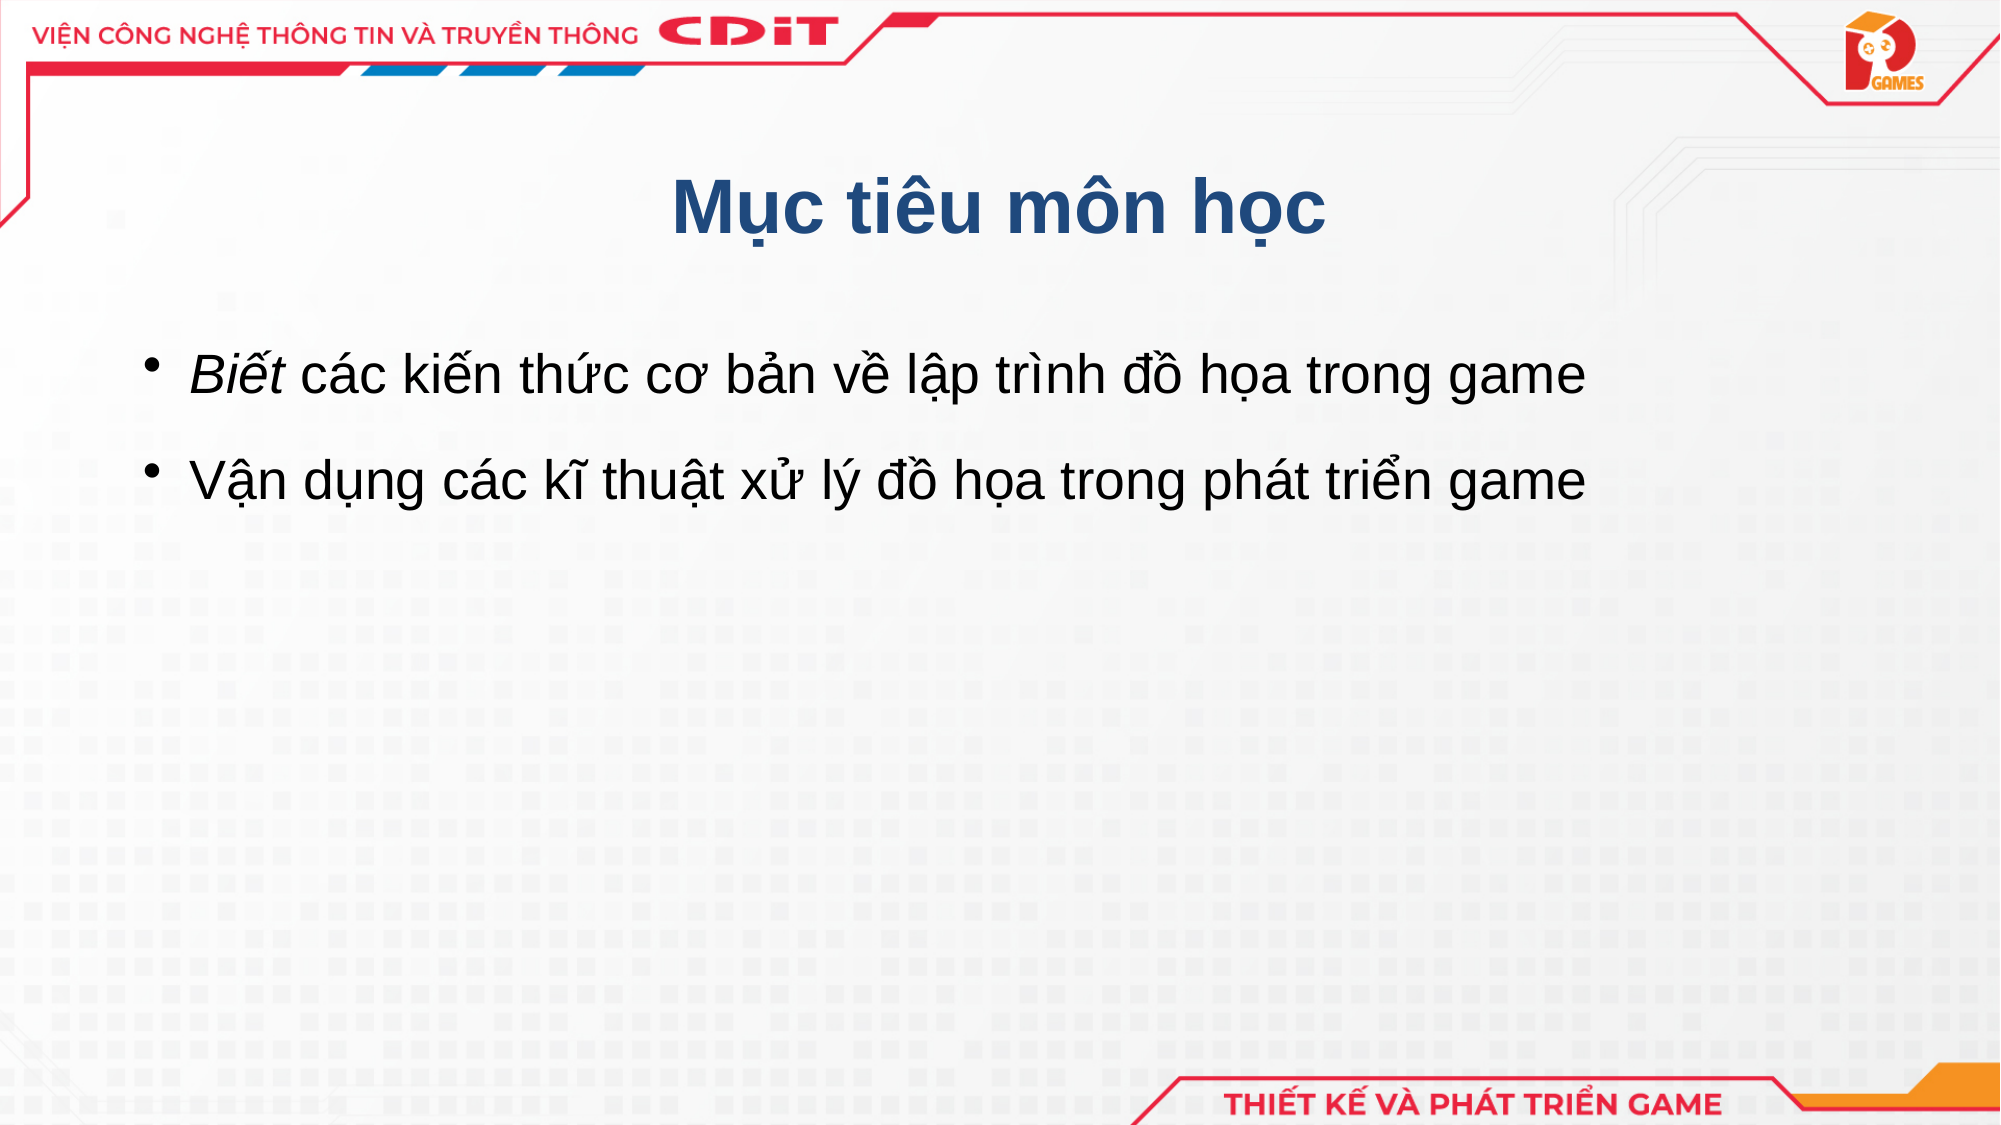

Mục tiêu môn học
Biết các kiến thức cơ bản về lập trình đồ họa trong game

Vận dụng các kĩ thuật xử lý đồ họa trong phát triển game